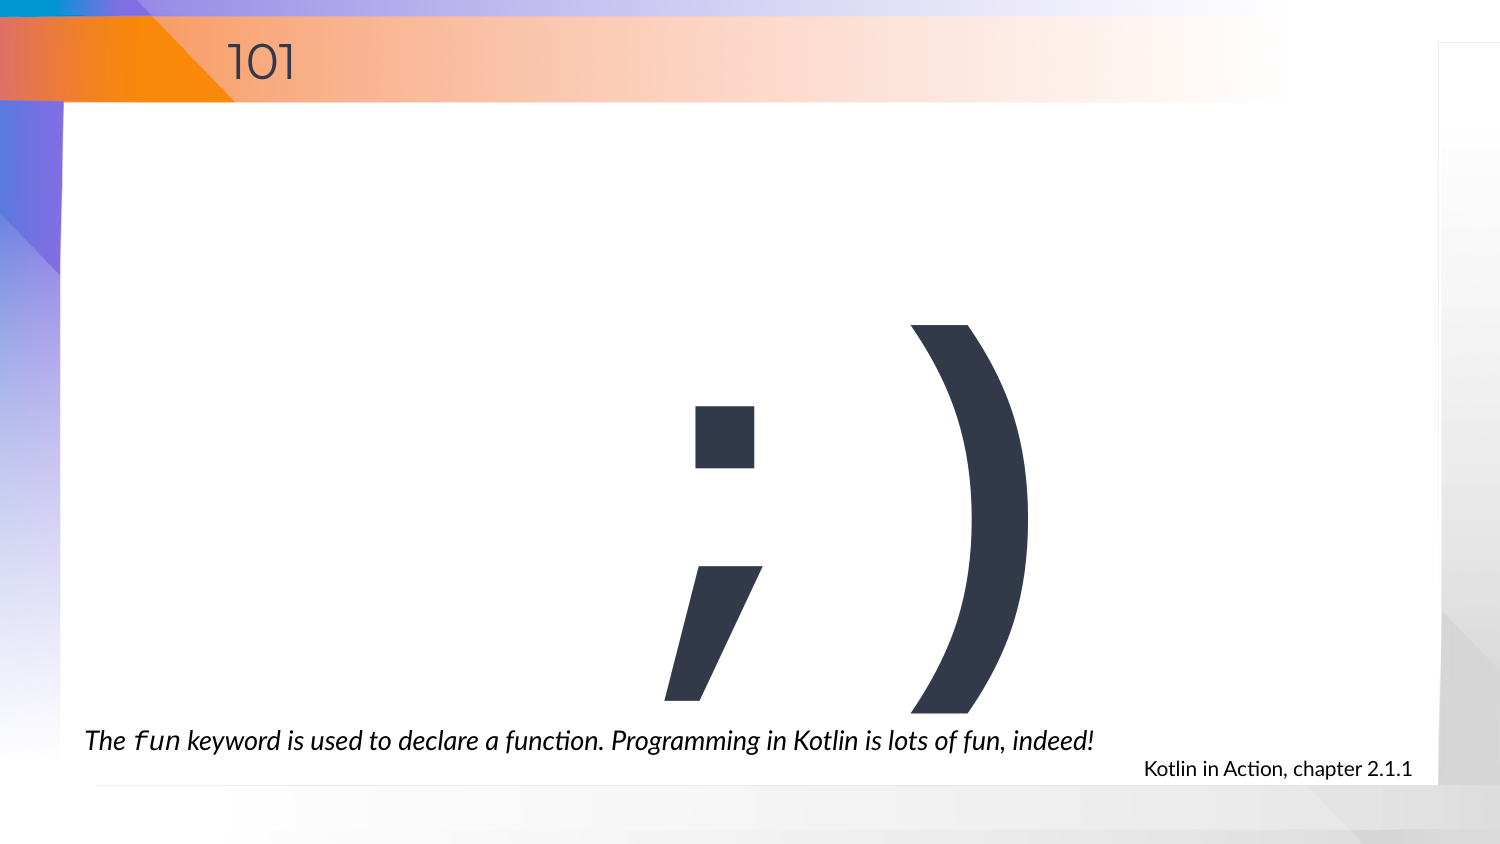

# 101
  ;)
The fun keyword is used to declare a function. Programming in Kotlin is lots of fun, indeed!
Kotlin in Action, chapter 2.1.1